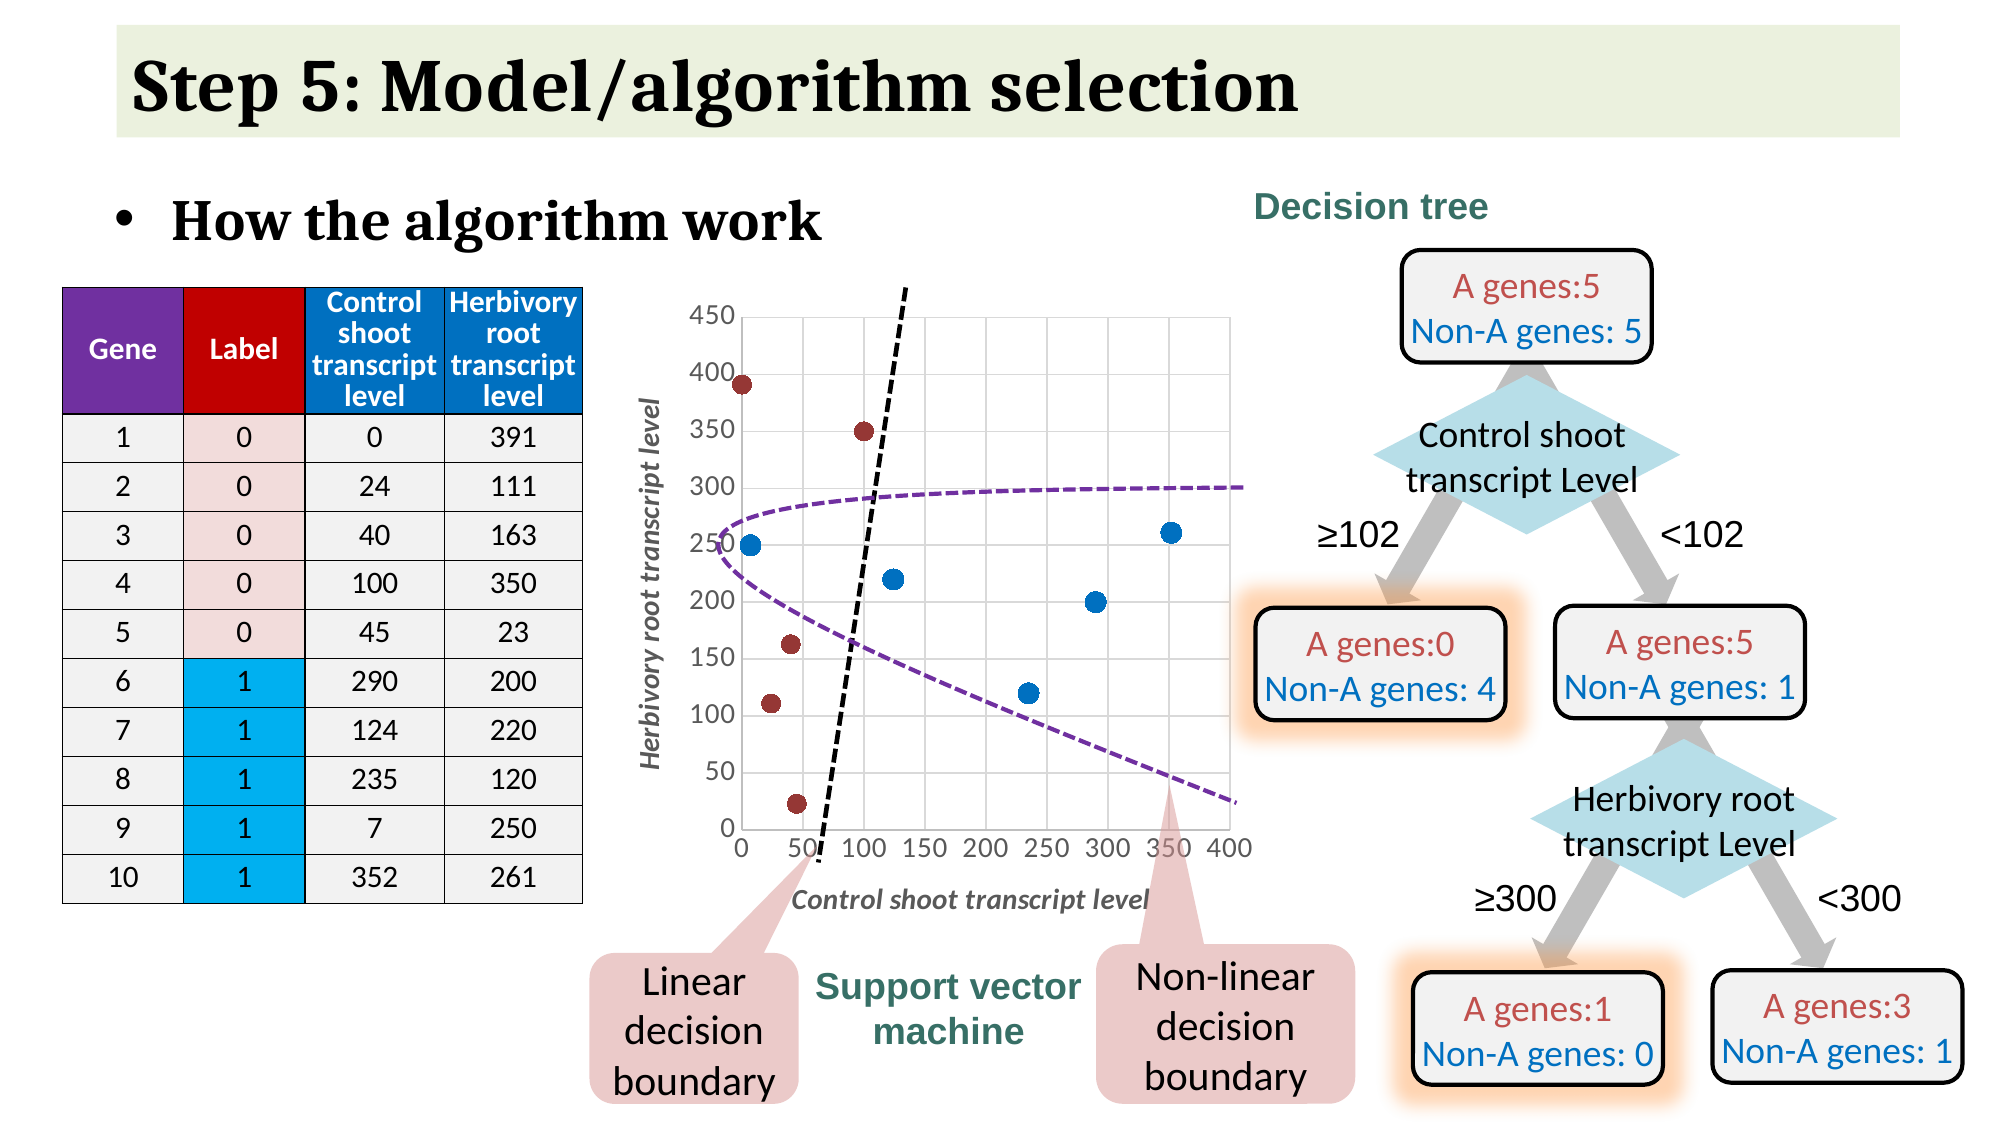

# Step 5: Model/algorithm selection
How the algorithm work
Decision tree
A genes:5
Non-A genes: 5
| Gene | Label | Control shoot transcript level | Herbivory root transcript level |
| --- | --- | --- | --- |
| 1 | 0 | 0 | 391 |
| 2 | 0 | 24 | 111 |
| 3 | 0 | 40 | 163 |
| 4 | 0 | 100 | 350 |
| 5 | 0 | 45 | 23 |
| 6 | 1 | 290 | 200 |
| 7 | 1 | 124 | 220 |
| 8 | 1 | 235 | 120 |
| 9 | 1 | 7 | 250 |
| 10 | 1 | 352 | 261 |

### Chart

| Category |  |  |
|---|---|---|

≥102
<102
Control shoot
transcript Level

A genes:5
Non-A genes: 1
A genes:0
Non-A genes: 4

≥300
<300
Herbivory root
transcript Level
Non-linear decision boundary
Linear
decision boundary
Support vector machine
A genes:3
Non-A genes: 1
A genes:1
Non-A genes: 0